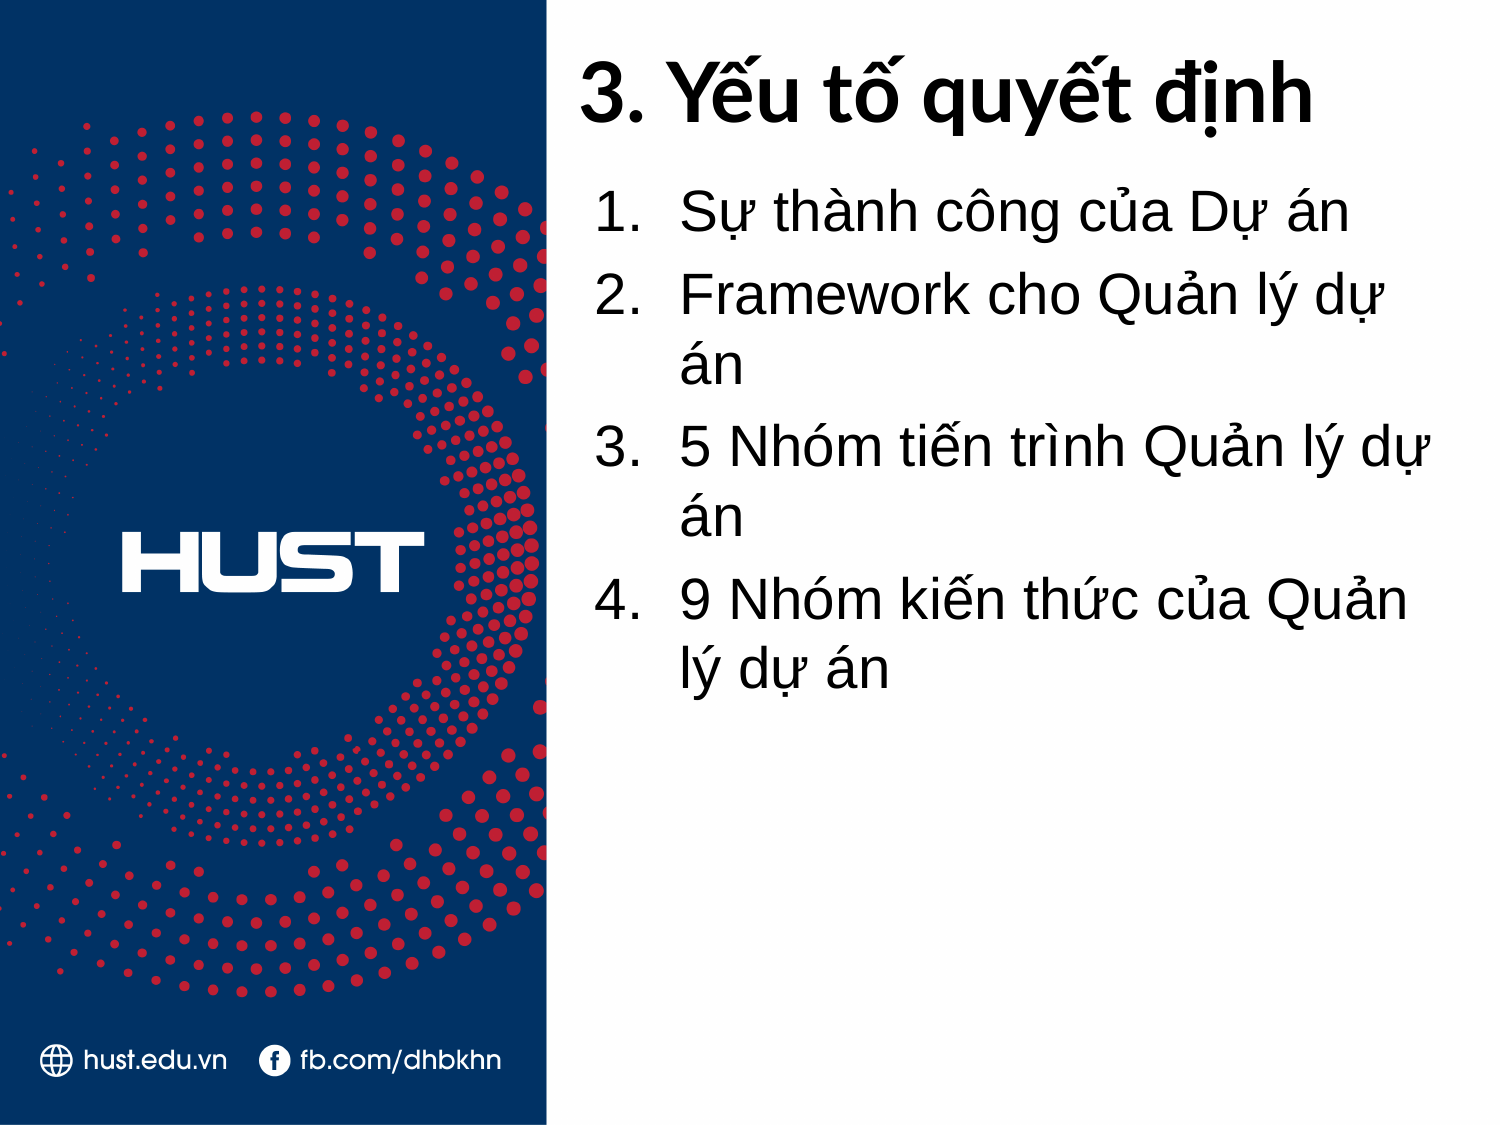

# 3. Yếu tố quyết định
Sự thành công của Dự án
Framework cho Quản lý dự án
5 Nhóm tiến trình Quản lý dự án
9 Nhóm kiến thức của Quản lý dự án